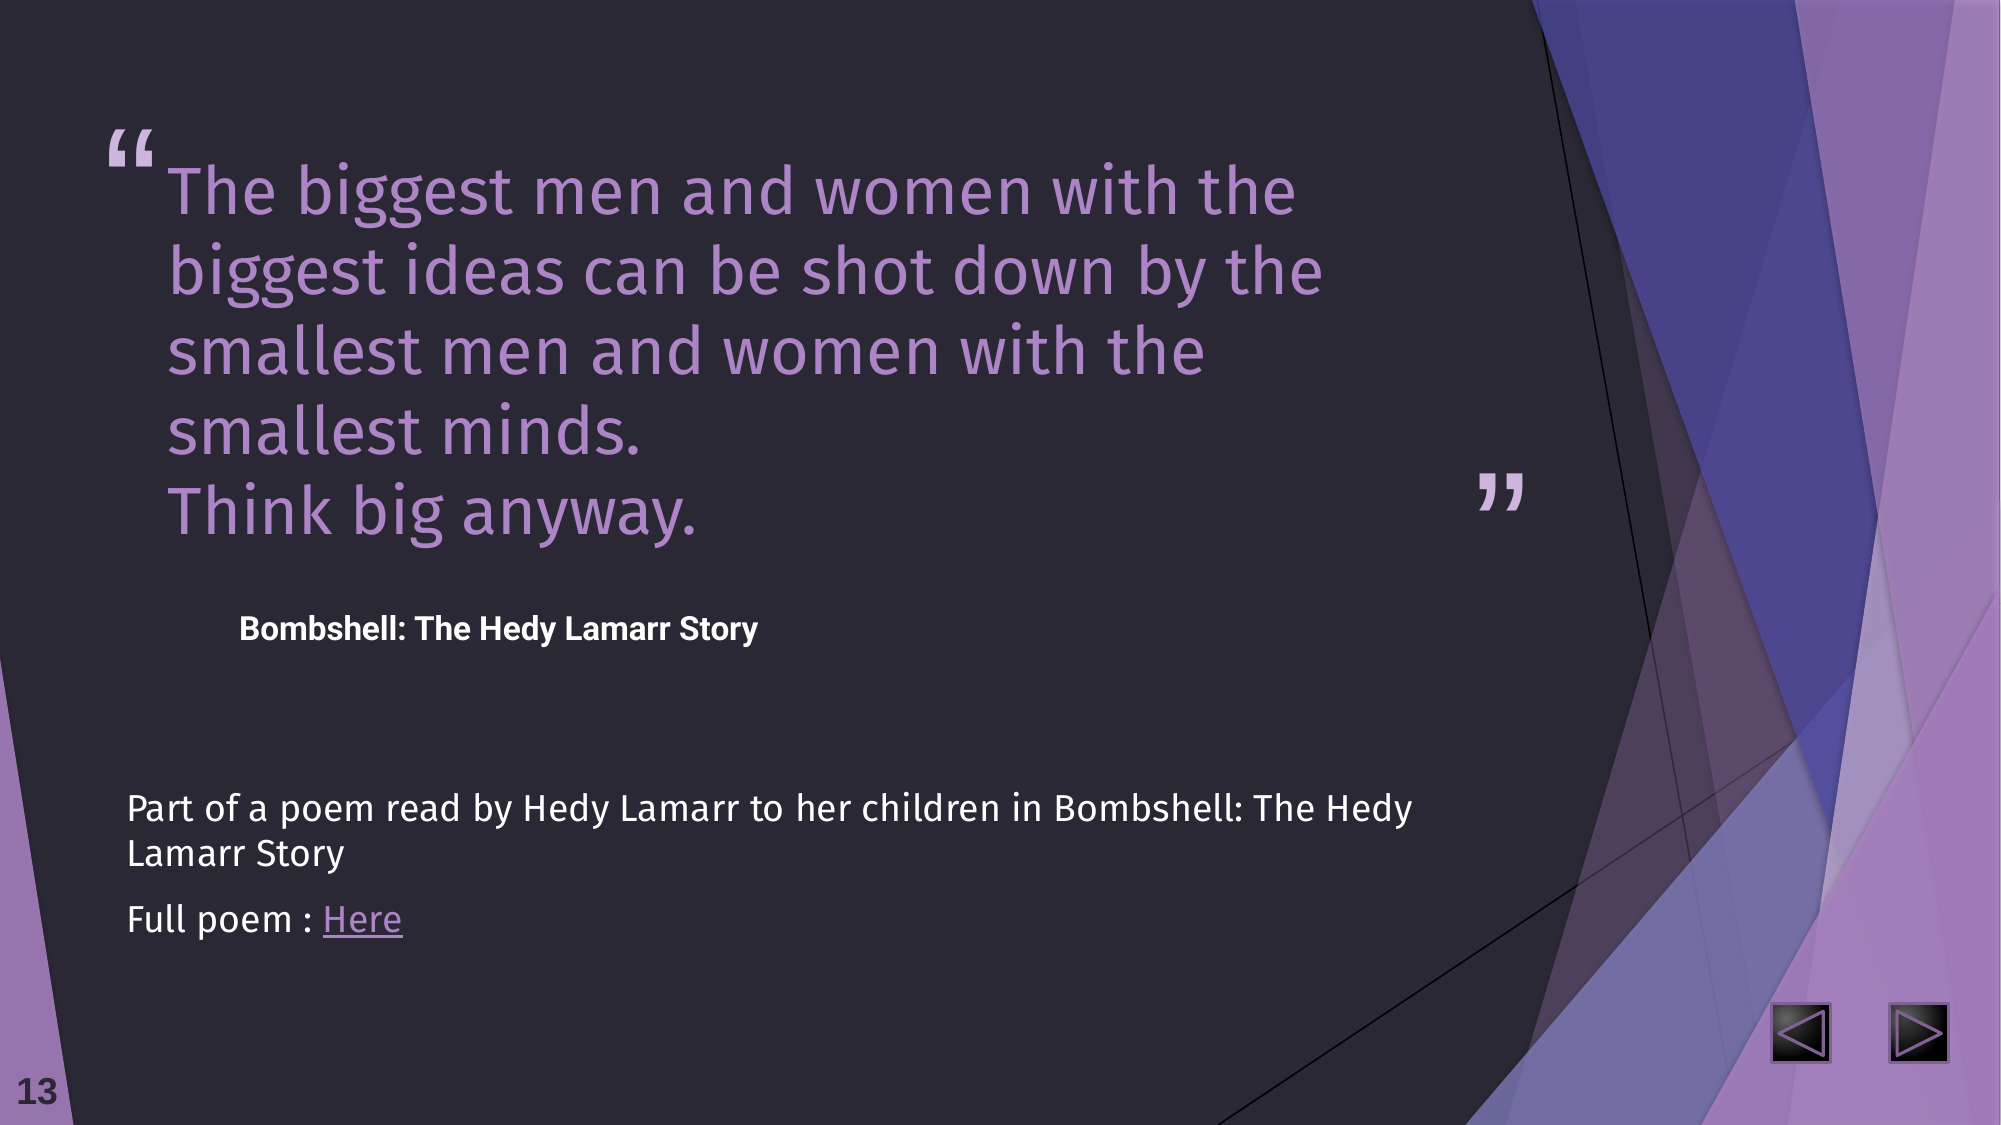

# The biggest men and women with the biggest ideas can be shot down by the smallest men and women with the smallest minds. Think big anyway.
Bombshell: The Hedy Lamarr Story
Part of a poem read by Hedy Lamarr to her children in Bombshell: The Hedy Lamarr Story
Full poem : Here

13